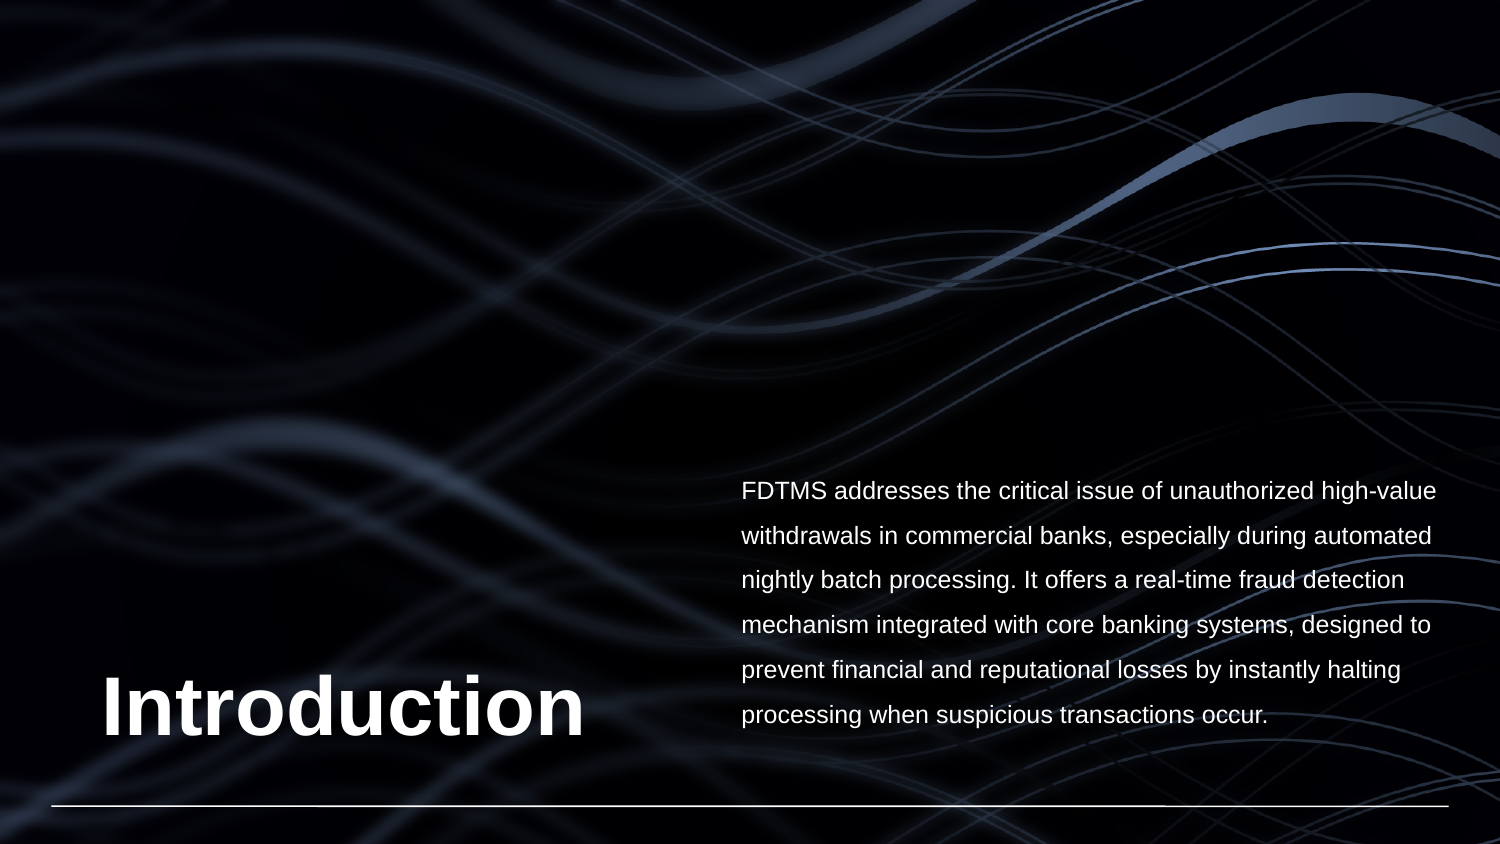

# Introduction
FDTMS addresses the critical issue of unauthorized high-value withdrawals in commercial banks, especially during automated nightly batch processing. It offers a real-time fraud detection mechanism integrated with core banking systems, designed to prevent financial and reputational losses by instantly halting processing when suspicious transactions occur.